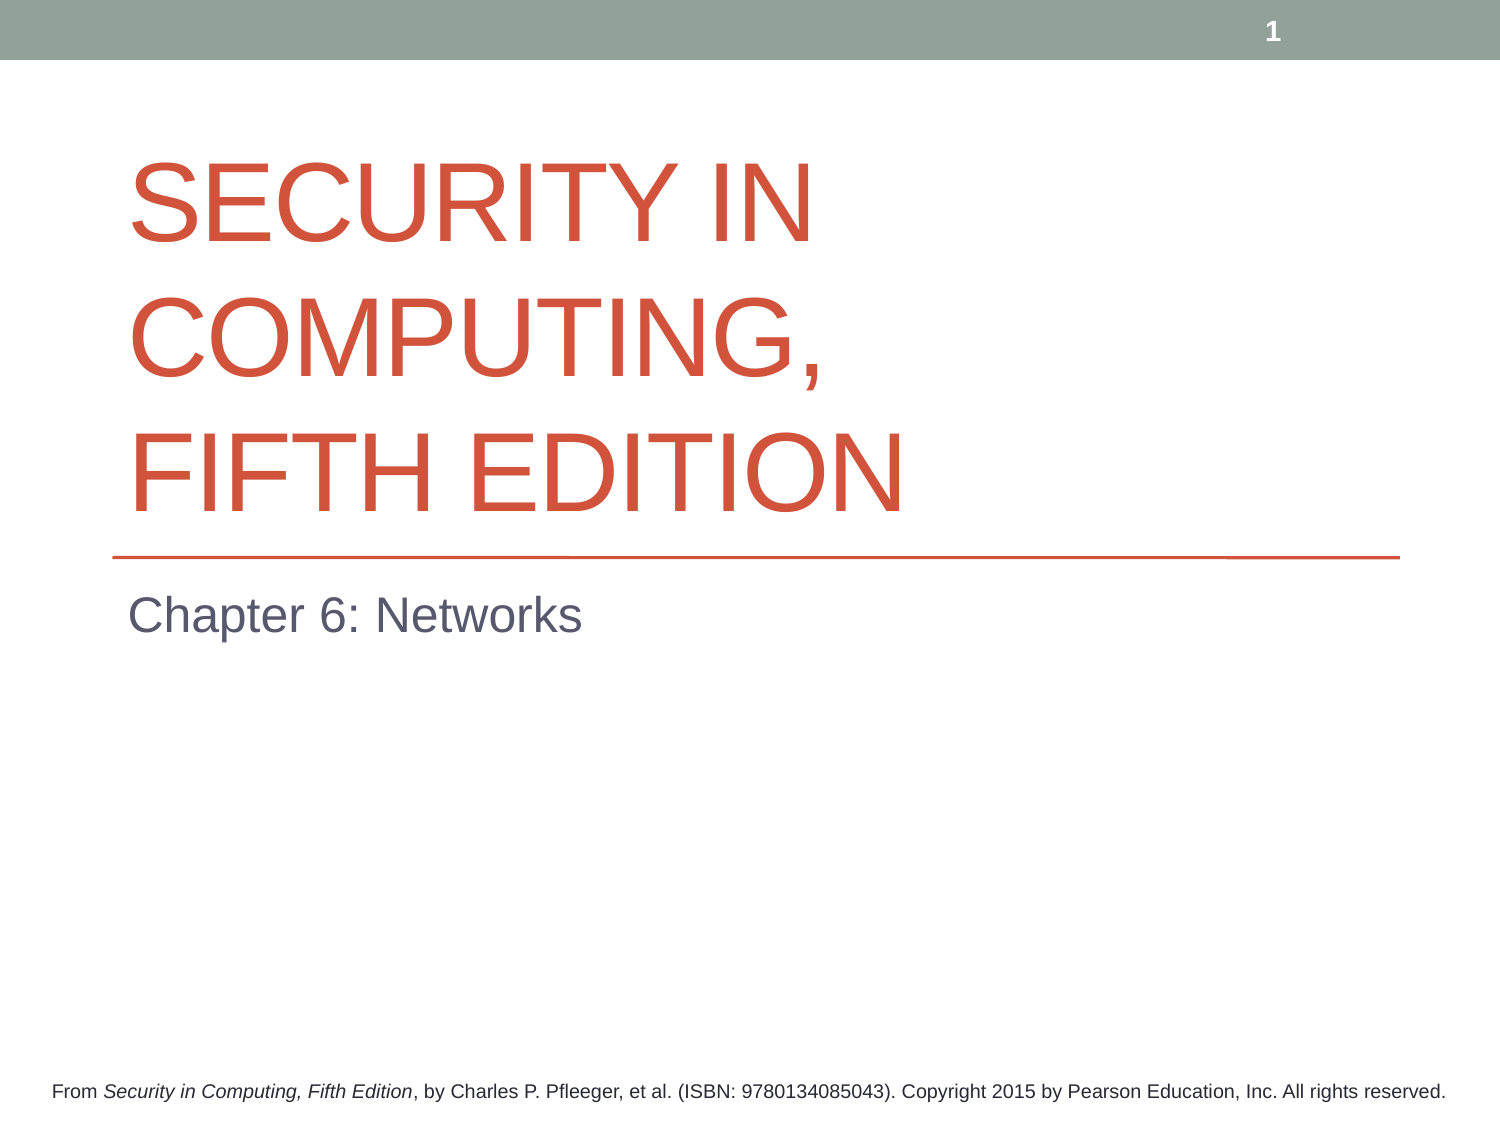

1
# Security in Computing, Fifth Edition
Chapter 6: Networks
From Security in Computing, Fifth Edition, by Charles P. Pfleeger, et al. (ISBN: 9780134085043). Copyright 2015 by Pearson Education, Inc. All rights reserved.